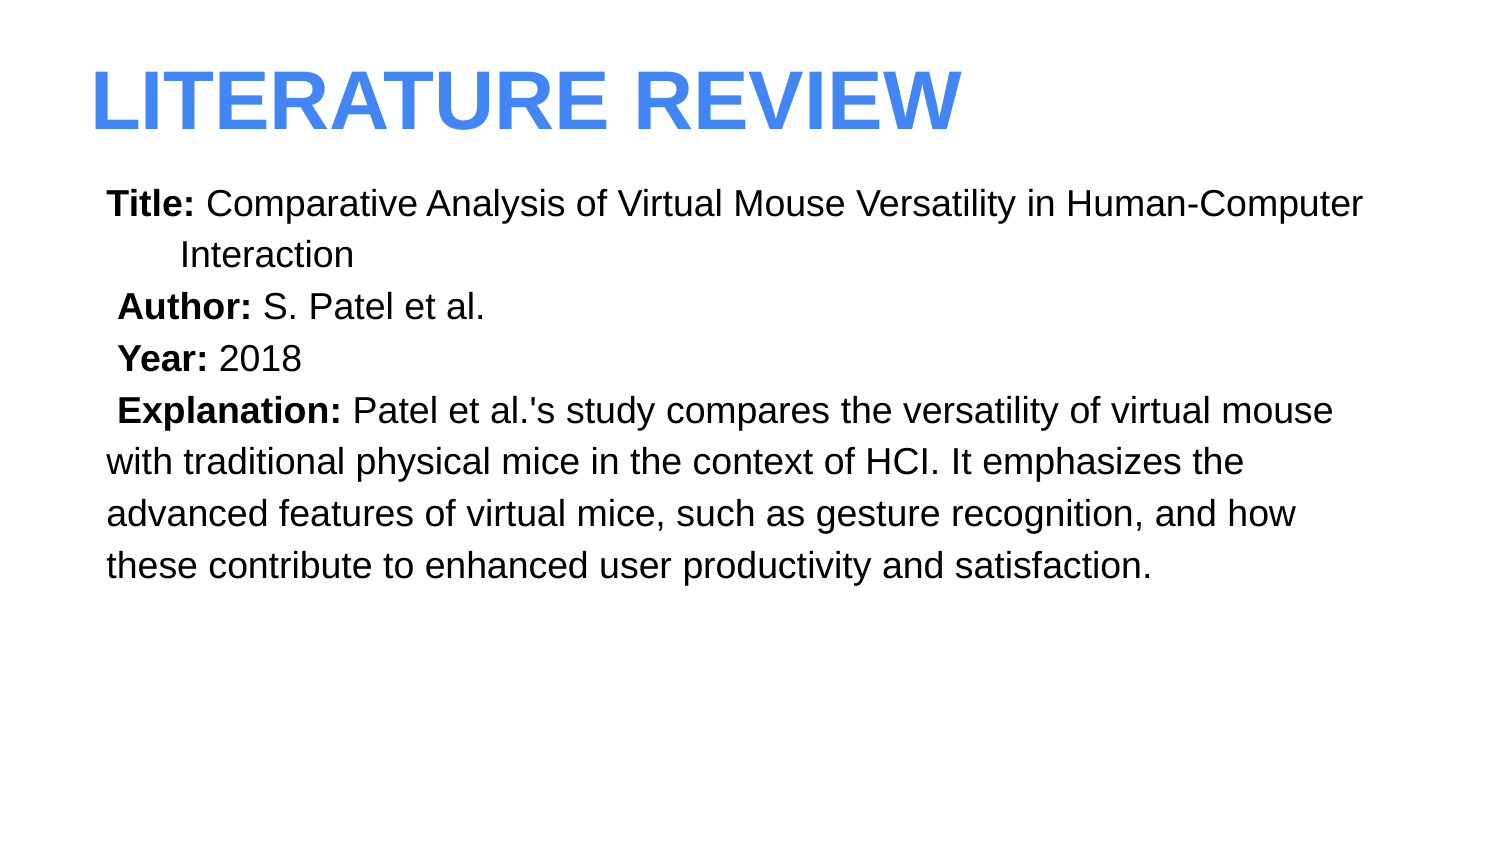

LITERATURE REVIEW
Title: Comparative Analysis of Virtual Mouse Versatility in Human-Computer           Interaction
 Author: S. Patel et al.
 Year: 2018
 Explanation: Patel et al.'s study compares the versatility of virtual mouse    with traditional physical mice in the context of HCI. It emphasizes the advanced features of virtual mice, such as gesture recognition, and how these contribute to enhanced user productivity and satisfaction.